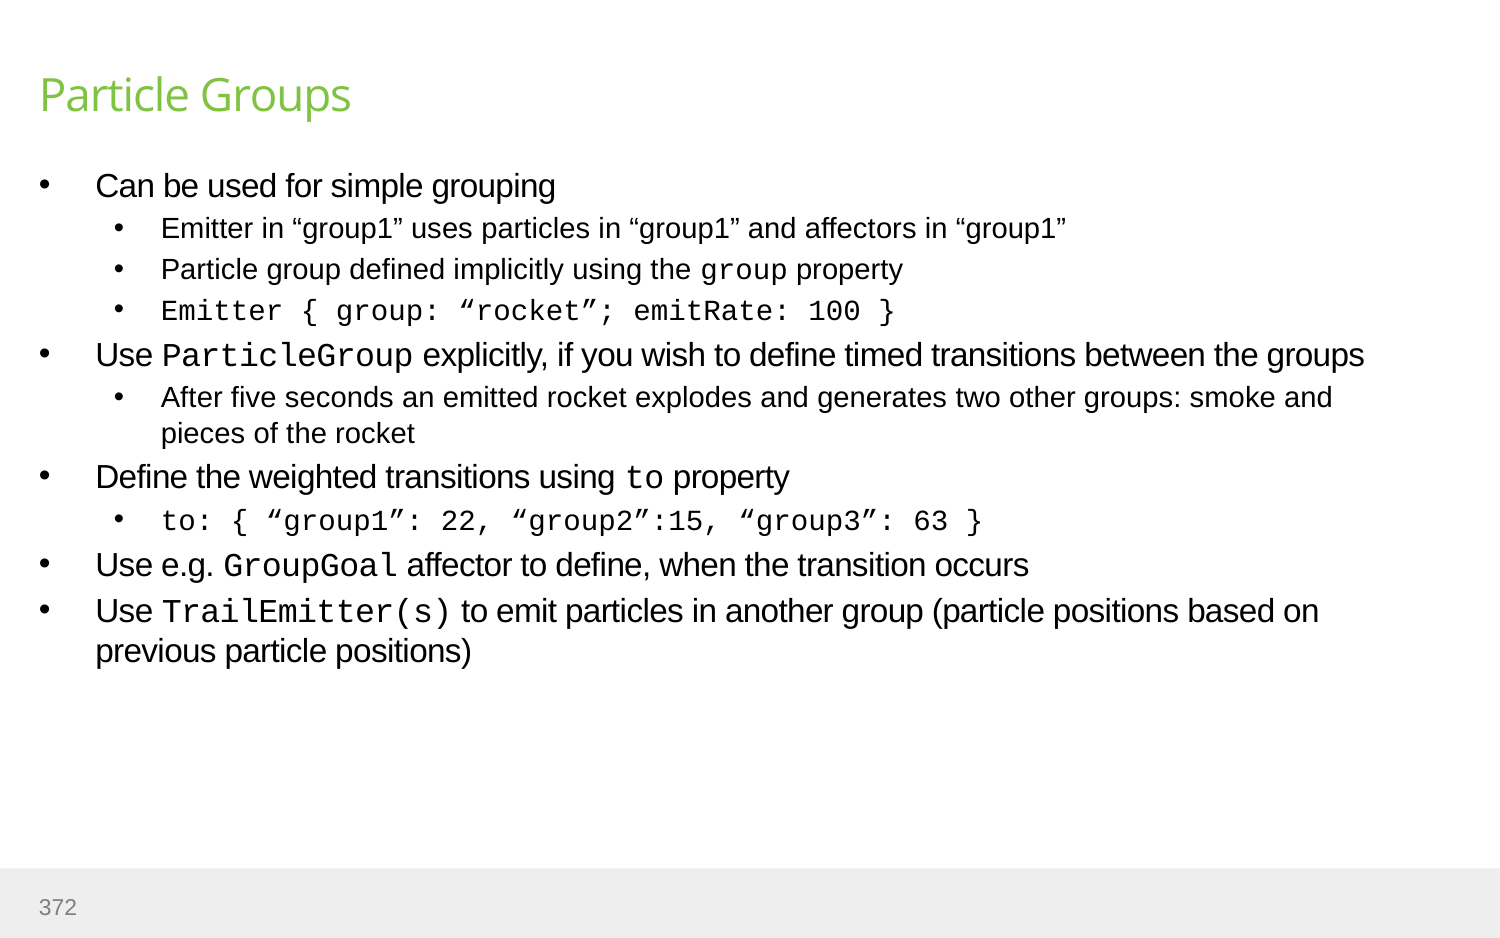

# Particle Groups
Can be used for simple grouping
Emitter in “group1” uses particles in “group1” and affectors in “group1”
Particle group defined implicitly using the group property
Emitter { group: “rocket”; emitRate: 100 }
Use ParticleGroup explicitly, if you wish to define timed transitions between the groups
After five seconds an emitted rocket explodes and generates two other groups: smoke and pieces of the rocket
Define the weighted transitions using to property
to: { “group1”: 22, “group2”:15, “group3”: 63 }
Use e.g. GroupGoal affector to define, when the transition occurs
Use TrailEmitter(s) to emit particles in another group (particle positions based on previous particle positions)
372